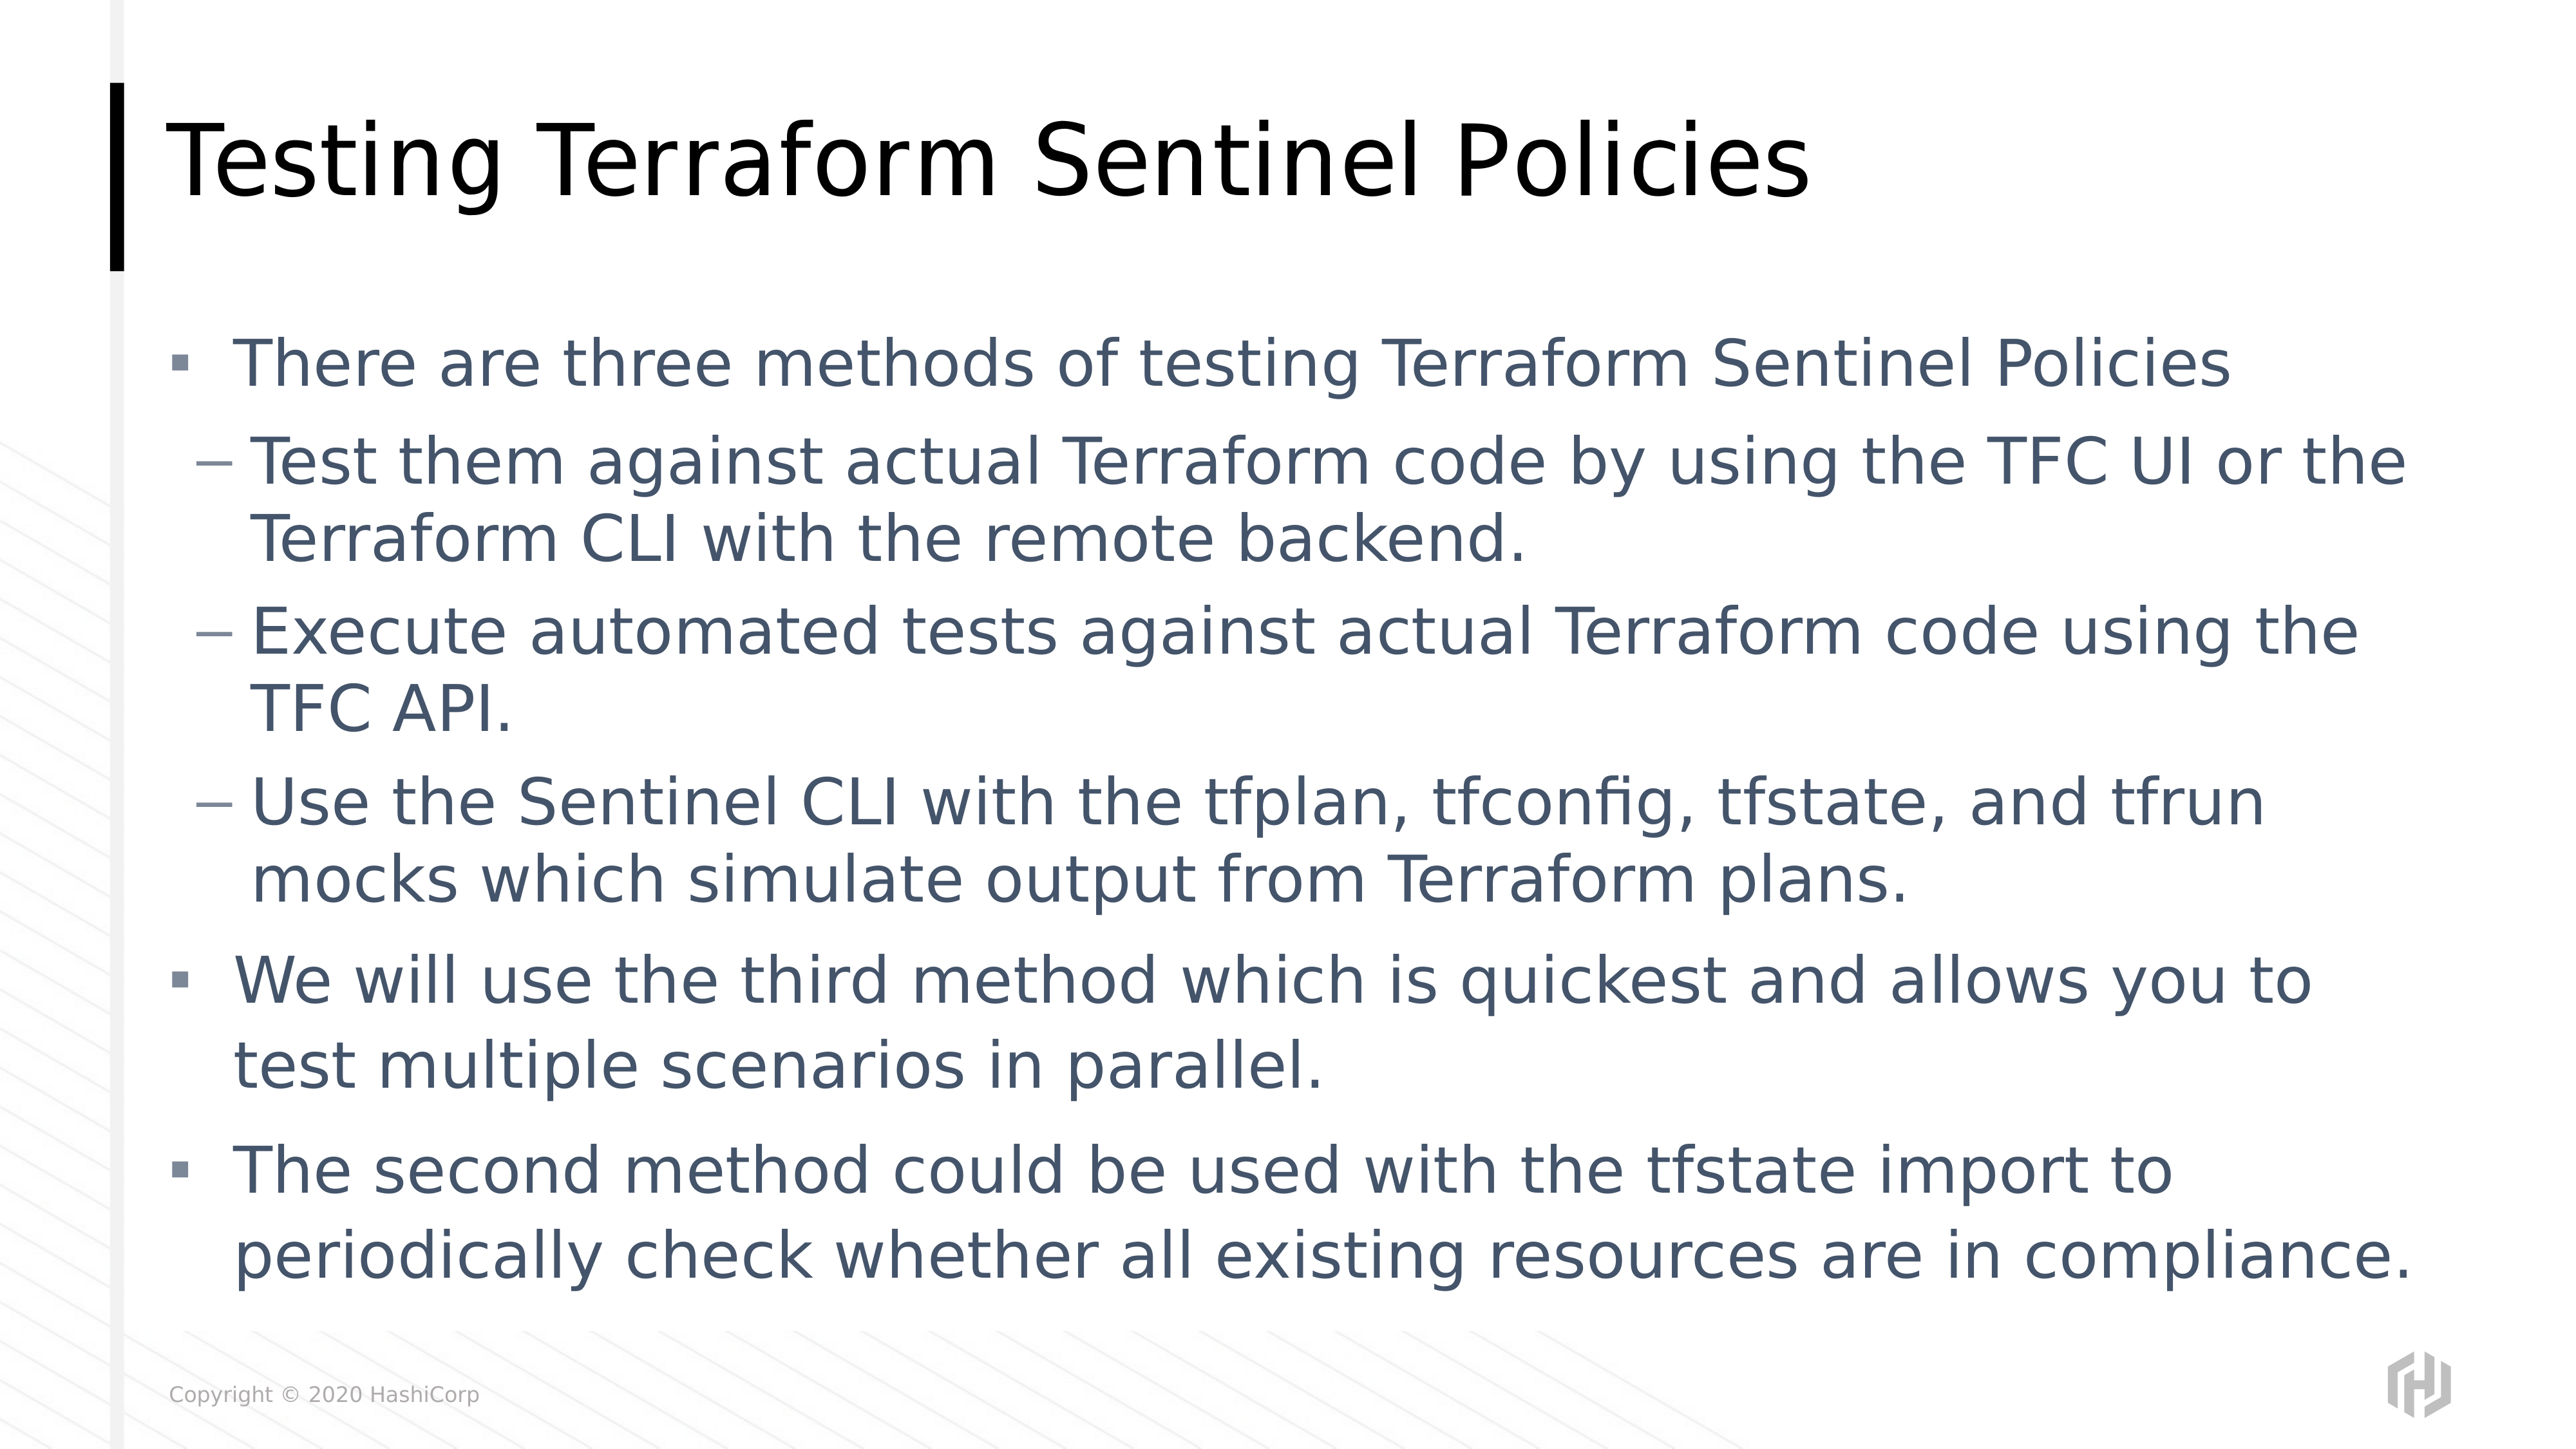

# Testing Terraform Sentinel Policies
There are three methods of testing Terraform Sentinel Policies
Test them against actual Terraform code by using the TFC UI or the Terraform CLI with the remote backend.
Execute automated tests against actual Terraform code using the TFC API.
Use the Sentinel CLI with the tfplan, tfconfig, tfstate, and tfrun mocks which simulate output from Terraform plans.
We will use the third method which is quickest and allows you to test multiple scenarios in parallel.
The second method could be used with the tfstate import to periodically check whether all existing resources are in compliance.